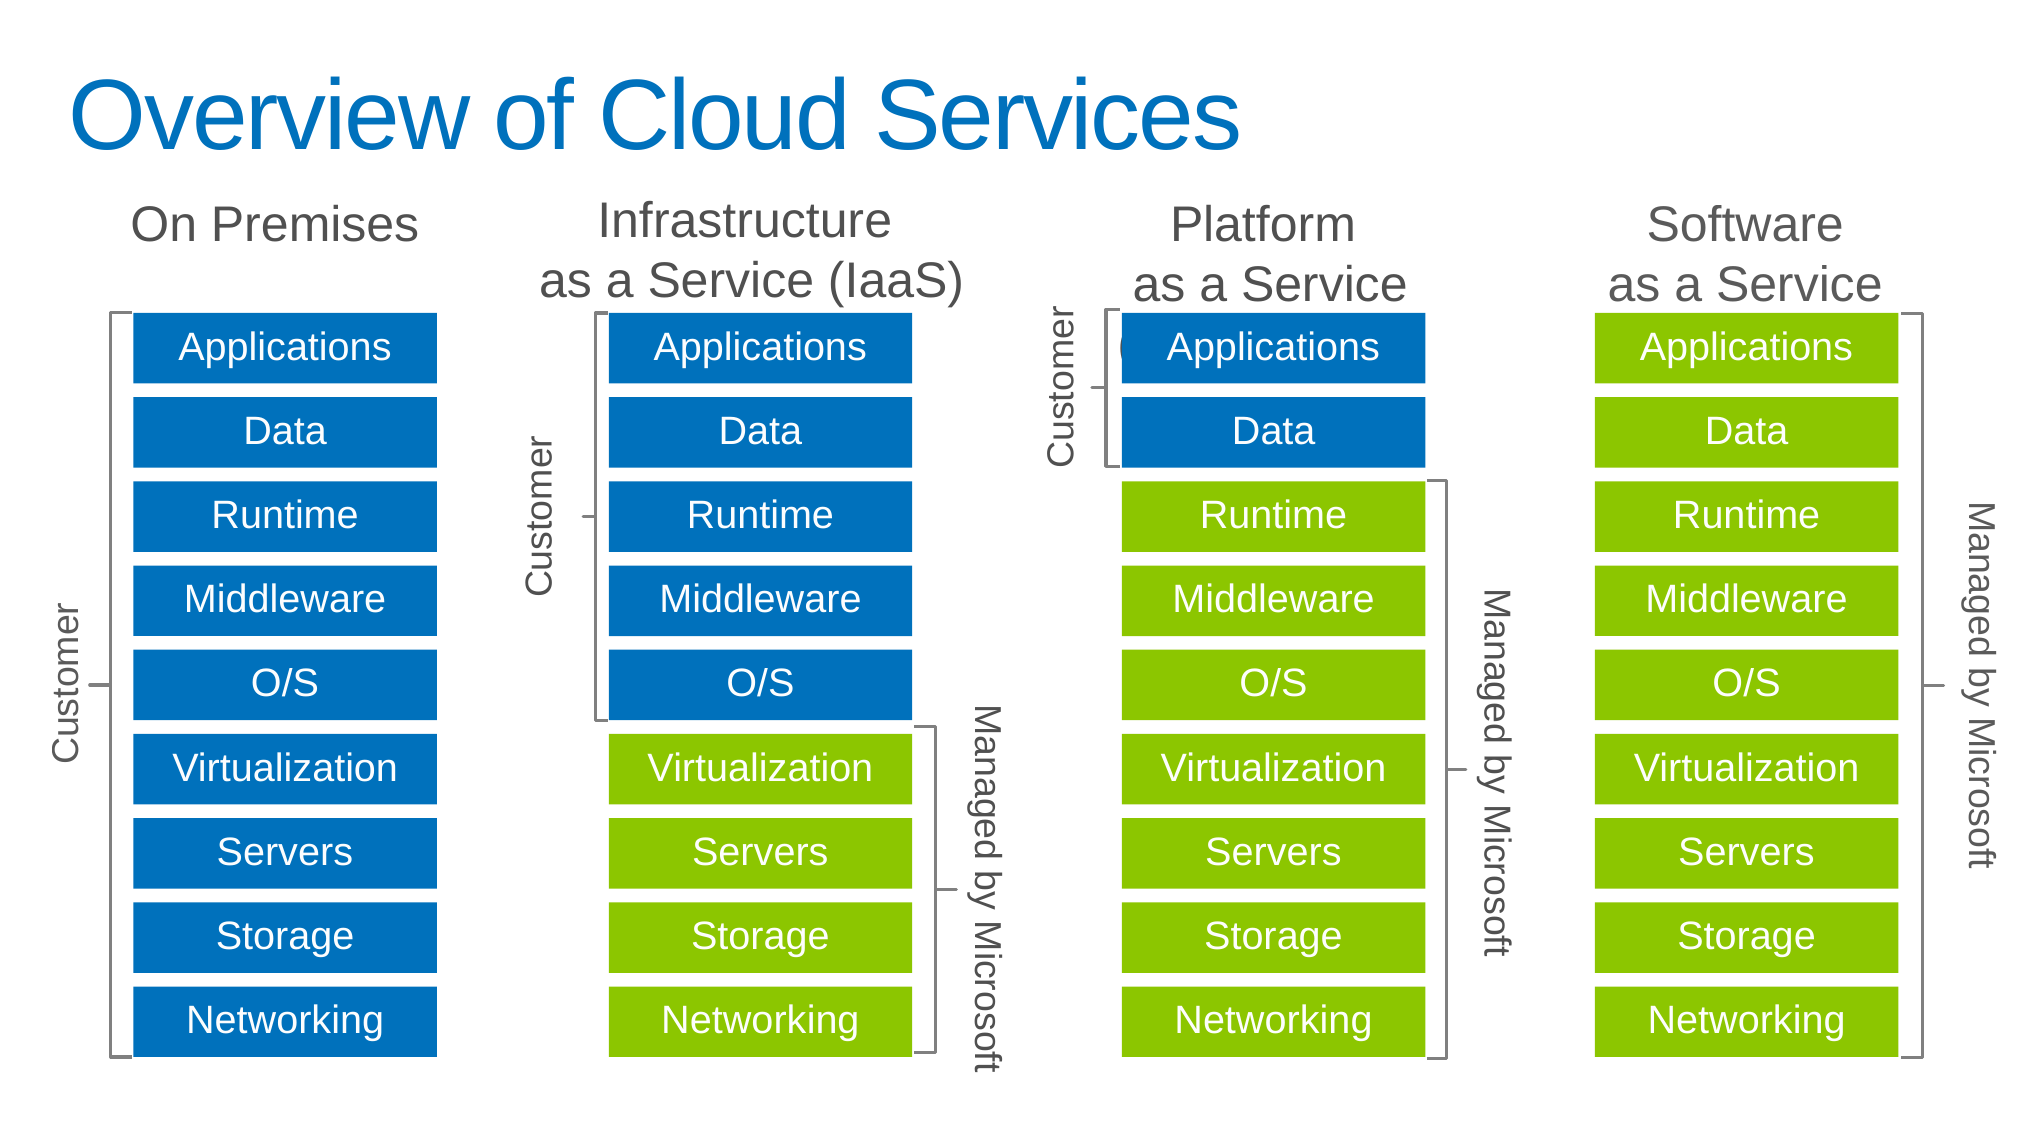

# Overview of Cloud Services
Infrastructure
as a Service (IaaS)

Applications
Data
Customer
Runtime
Middleware
O/S
Managed by Microsoft

Virtualization
Servers
Storage
Networking
On Premises

Applications
Data
Runtime
Middleware
Customer
O/S
Virtualization
Servers
Storage
Networking
Software
as a Service (SaaS))
Applications
Data
Runtime
Managed by Microsoft
Middleware
O/S
Virtualization
Servers
Storage
Networking
Platform
as a Service (PaaS) (IaaS)
Customer

Applications
Data

Runtime
Middleware
Managed by Microsoft
O/S
Virtualization
Servers
Storage
Networking